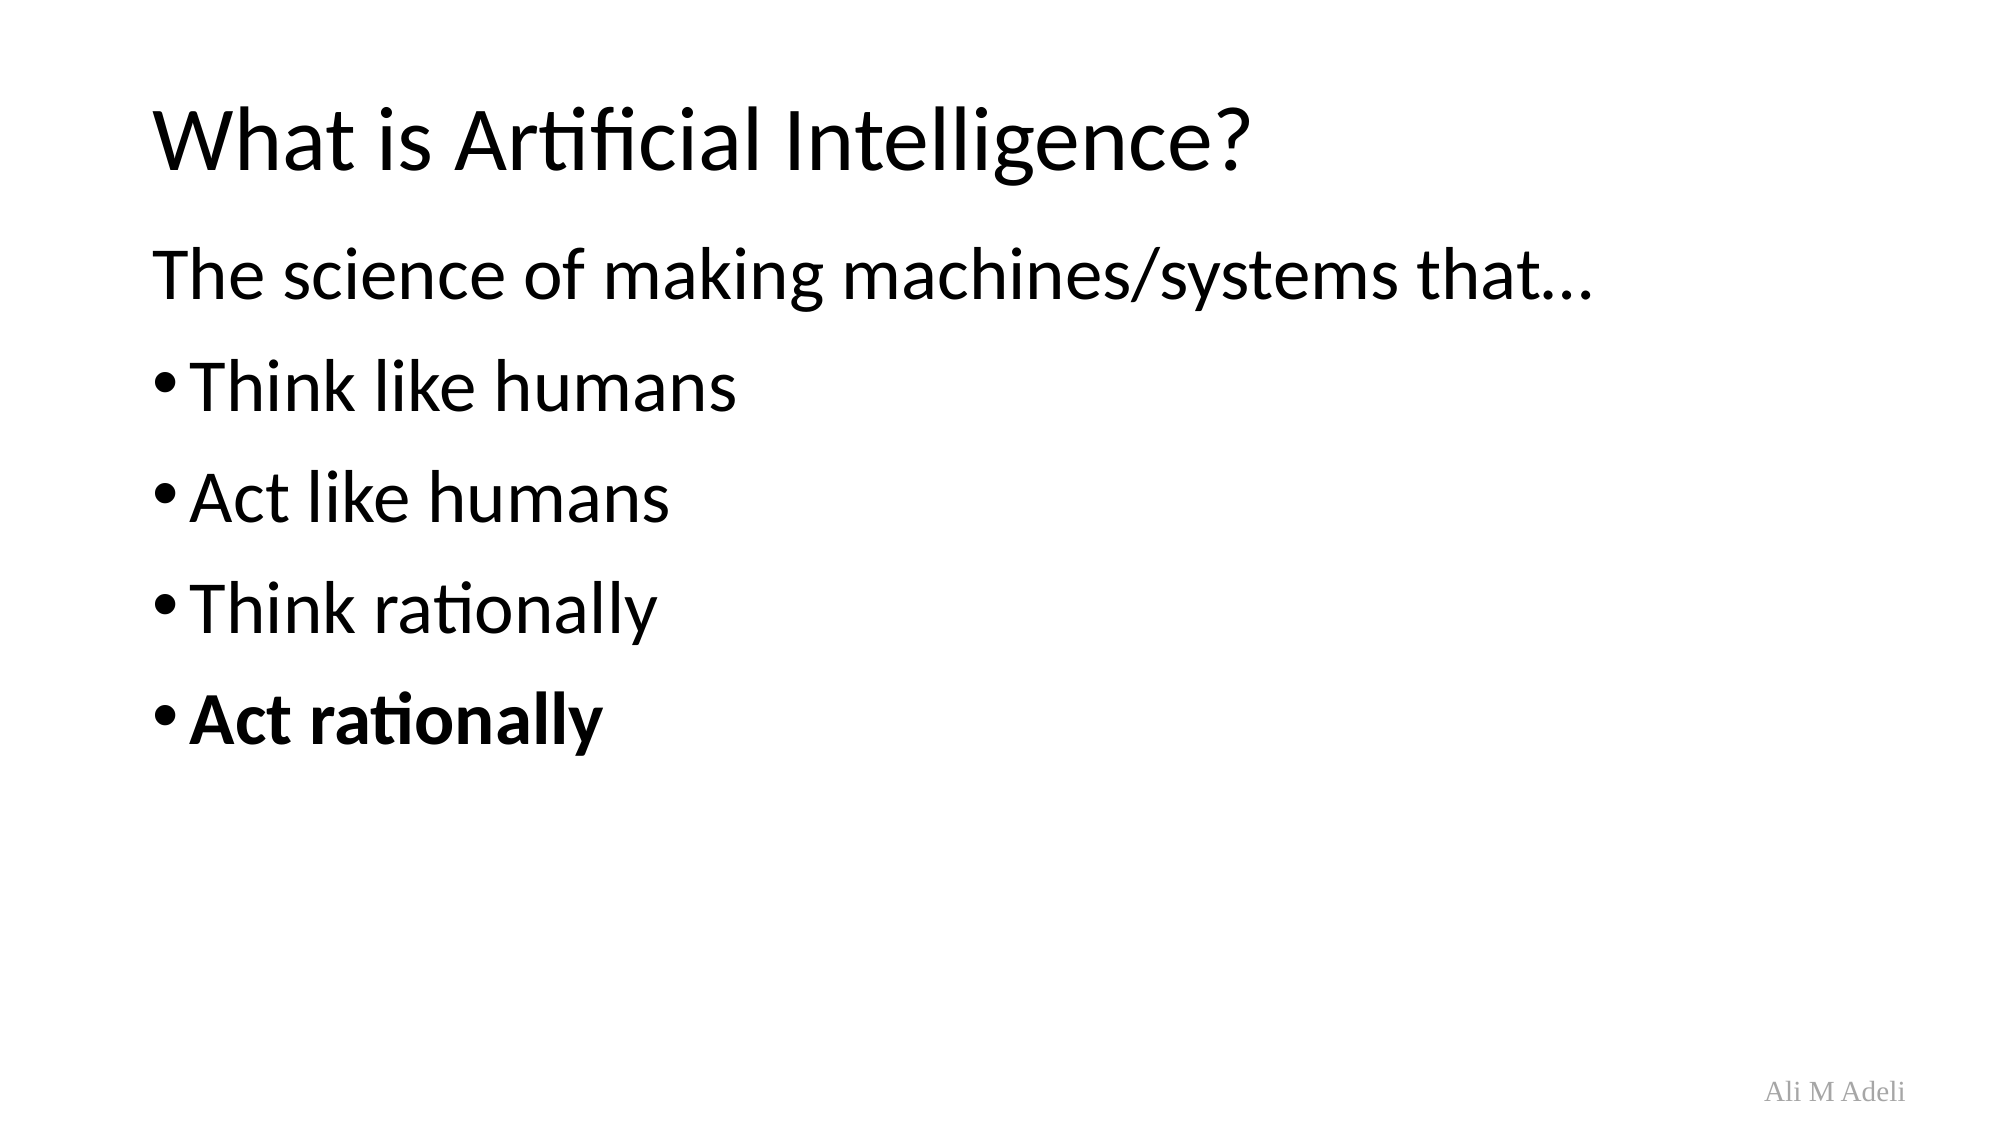

# What is Artificial Intelligence?
The science of making machines/systems that…
Think like humans
Act like humans
Think rationally
Act rationally